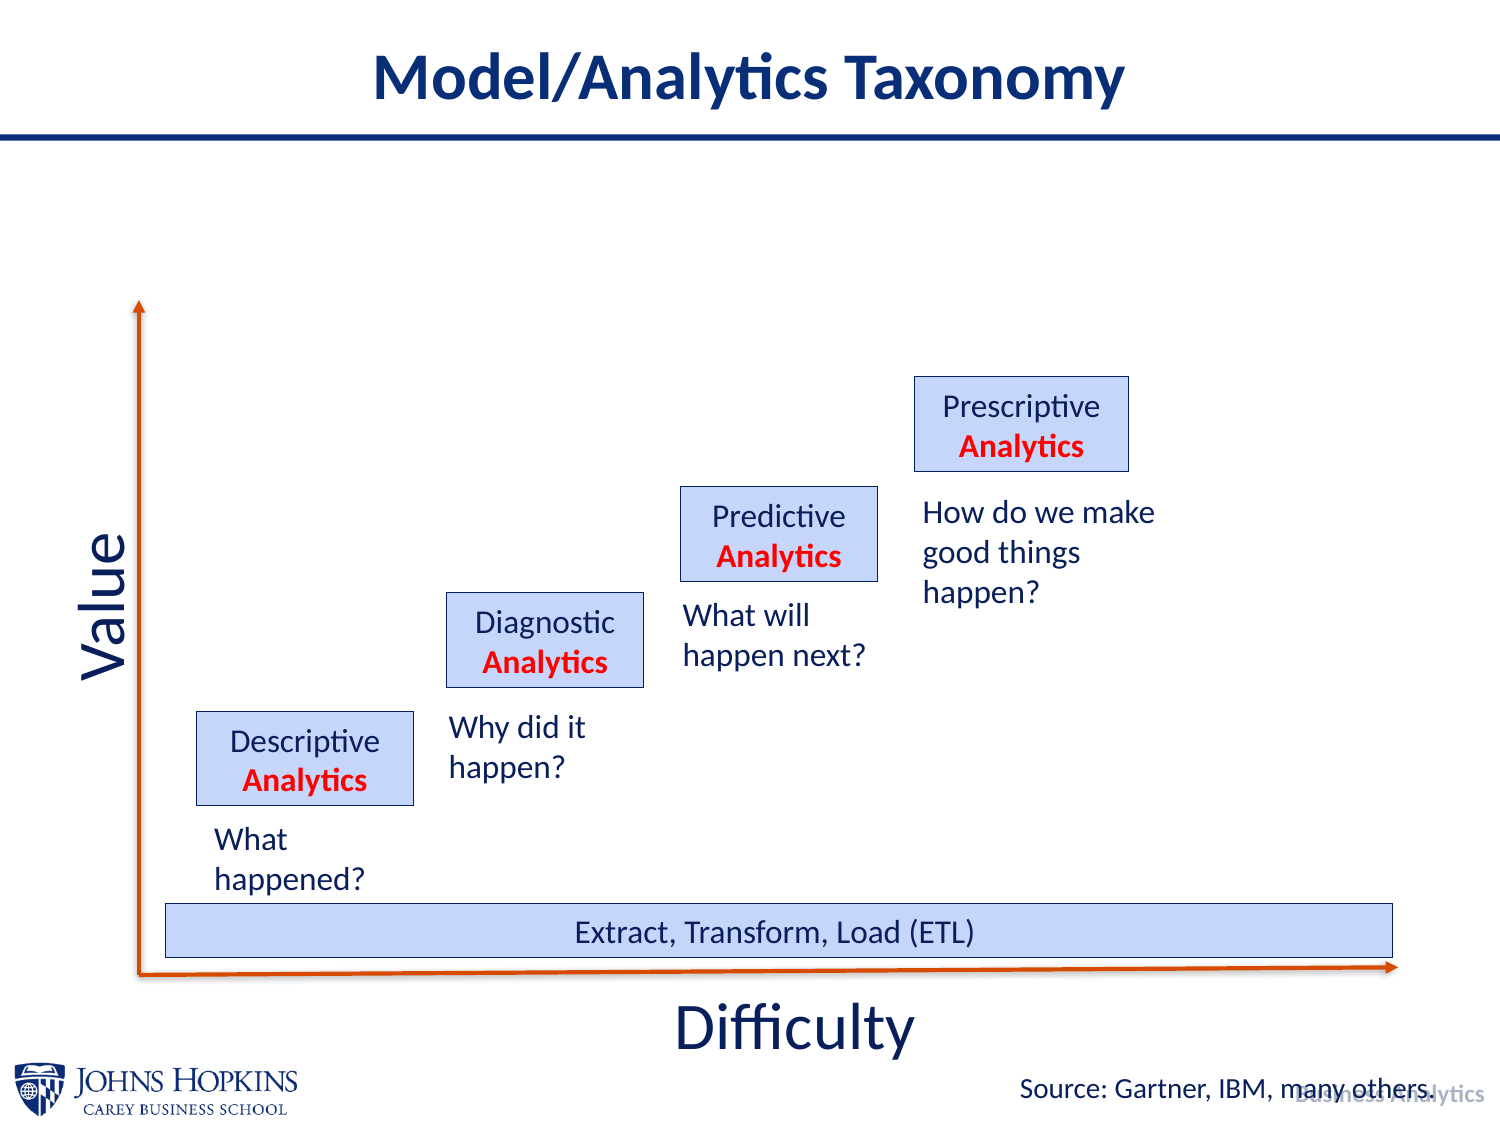

# Model/Analytics Taxonomy
Prescriptive Analytics
How do we make good things happen?
Predictive Analytics
Value
What will happen next?
Diagnostic Analytics
Why did it happen?
Descriptive Analytics
What happened?
Extract, Transform, Load (ETL)
Difficulty
Source: Gartner, IBM, many others.